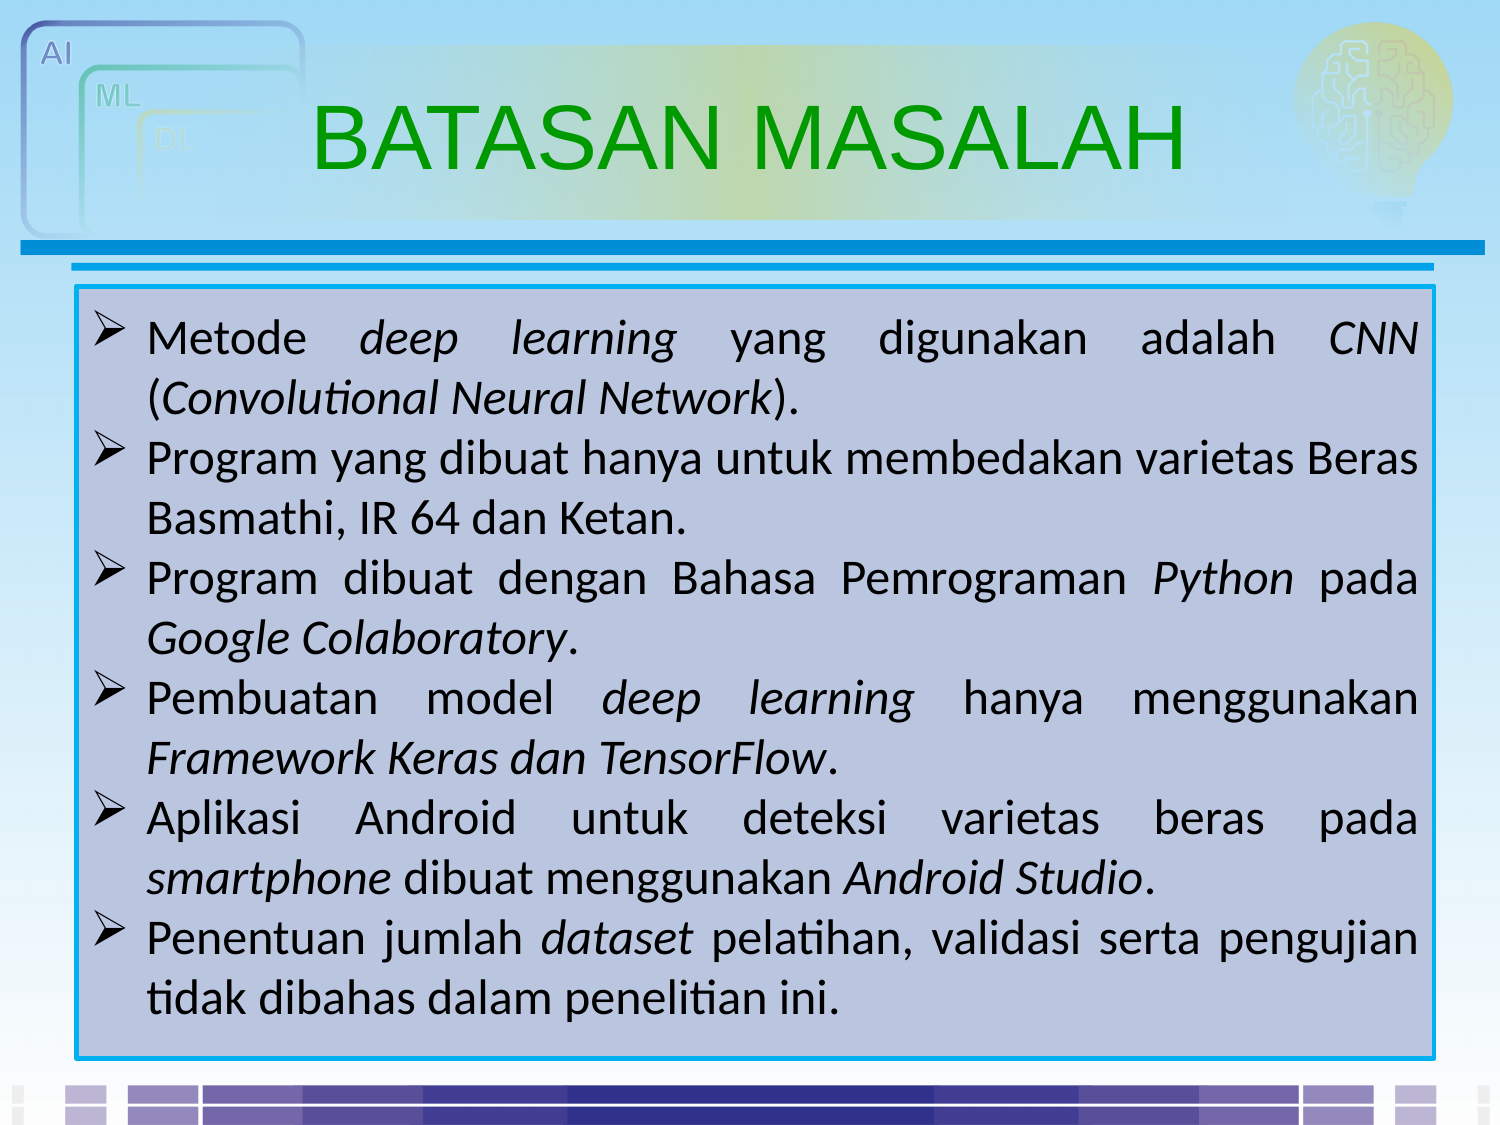

# BATASAN MASALAH

Metode deep learning yang digunakan adalah CNN (Convolutional Neural Network).
Program yang dibuat hanya untuk membedakan varietas Beras Basmathi, IR 64 dan Ketan.
Program dibuat dengan Bahasa Pemrograman Python pada Google Colaboratory.
Pembuatan model deep learning hanya menggunakan Framework Keras dan TensorFlow.
Aplikasi Android untuk deteksi varietas beras pada smartphone dibuat menggunakan Android Studio.
Penentuan jumlah dataset pelatihan, validasi serta pengujian tidak dibahas dalam penelitian ini.